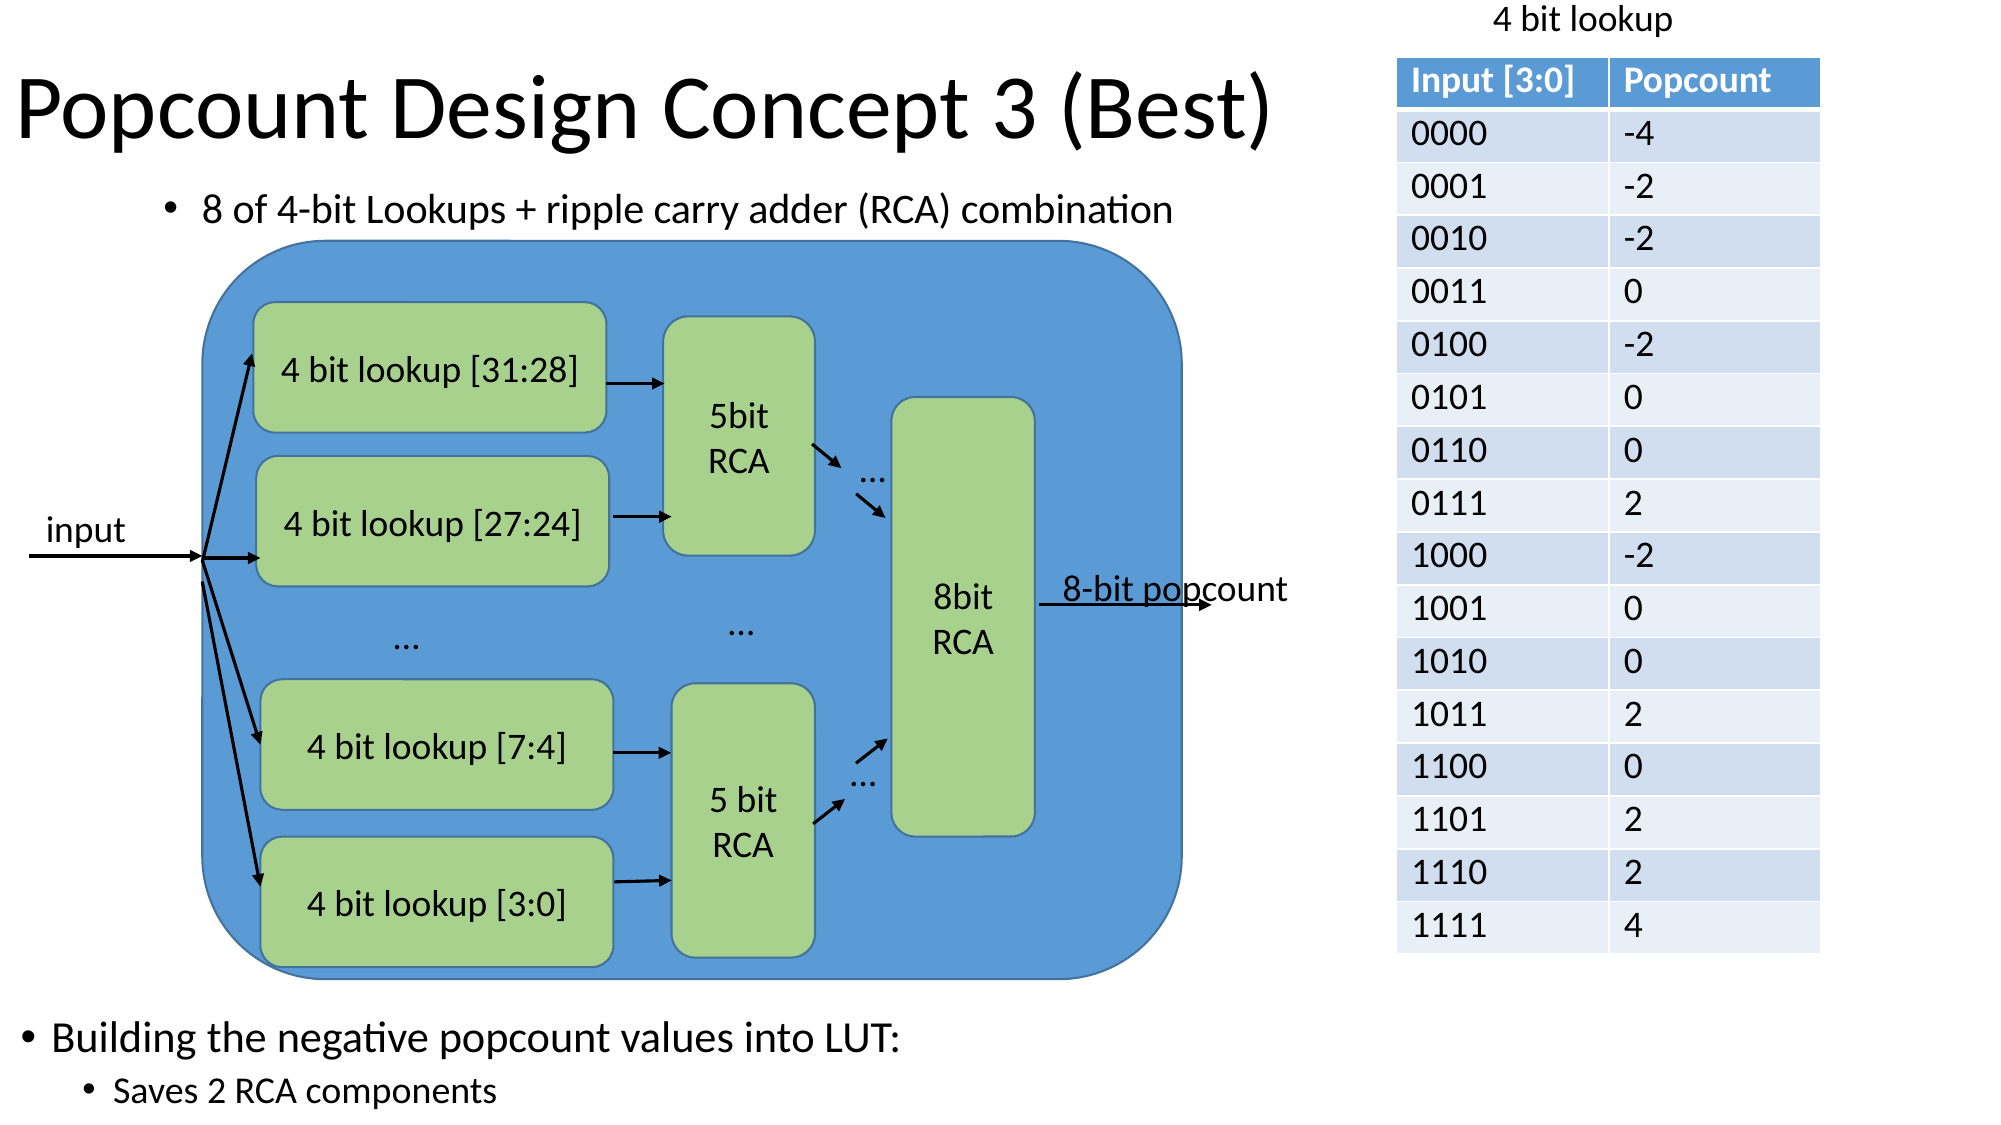

# Popcount Design Concept 3 (Best)
4 bit lookup
| Input [3:0] | Popcount |
| --- | --- |
| 0000 | -4 |
| 0001 | -2 |
| 0010 | -2 |
| 0011 | 0 |
| 0100 | -2 |
| 0101 | 0 |
| 0110 | 0 |
| 0111 | 2 |
| 1000 | -2 |
| 1001 | 0 |
| 1010 | 0 |
| 1011 | 2 |
| 1100 | 0 |
| 1101 | 2 |
| 1110 | 2 |
| 1111 | 4 |
8 of 4-bit Lookups + ripple carry adder (RCA) combination

4 bit lookup [31:28]
5bit RCA
8bit RCA
…
4 bit lookup [27:24]
input
8-bit popcount
…
…
4 bit lookup [7:4]
5 bit RCA
…
4 bit lookup [3:0]
Building the negative popcount values into LUT:
Saves 2 RCA components